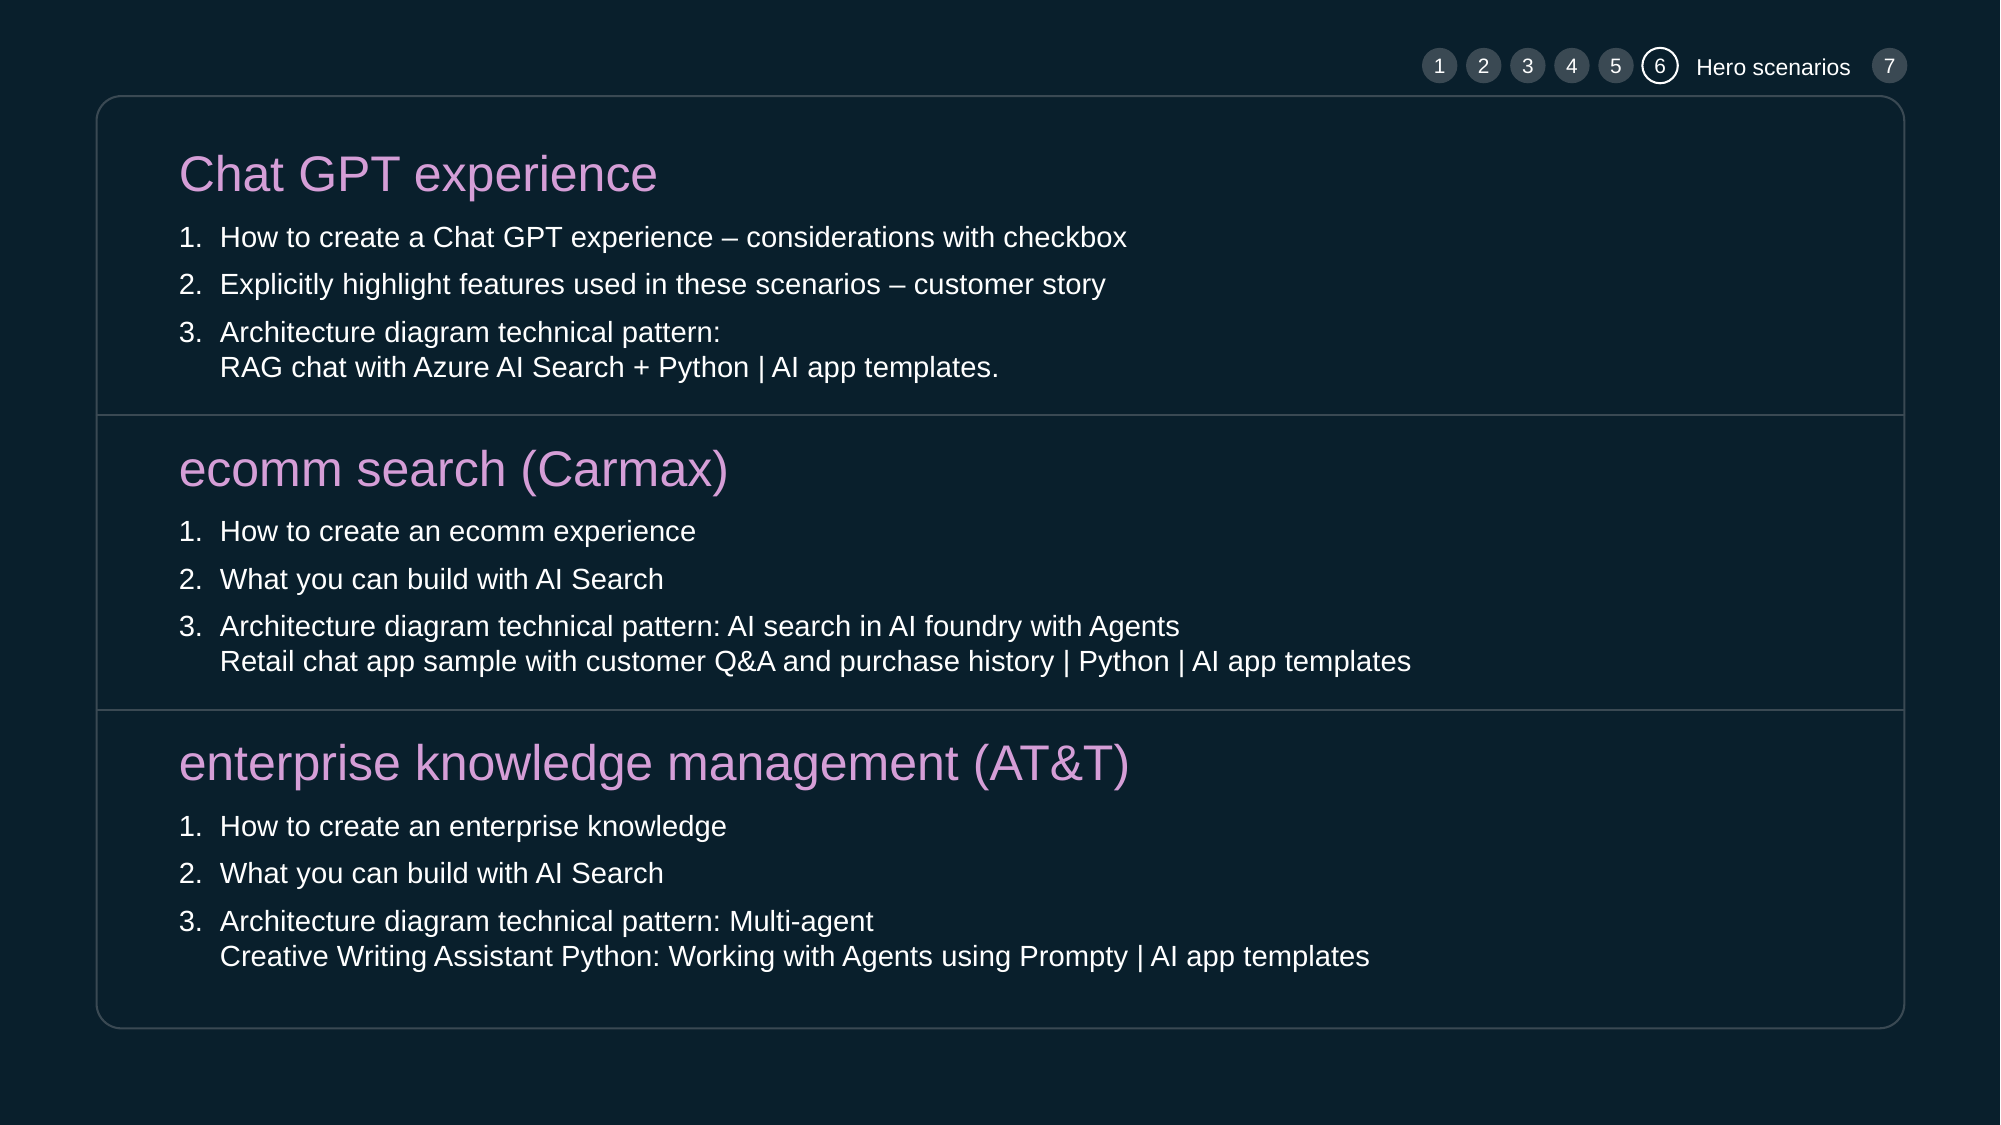

1
2
3
4
5
6
7
Hero scenarios

Chat GPT experience
How to create a Chat GPT experience – considerations with checkbox
Explicitly highlight features used in these scenarios – customer story
Architecture diagram technical pattern:
RAG chat with Azure AI Search + Python | AI app templates.
ecomm search (Carmax)
How to create an ecomm experience
What you can build with AI Search
Architecture diagram technical pattern: AI search in AI foundry with Agents
Retail chat app sample with customer Q&A and purchase history | Python | AI app templates
enterprise knowledge management (AT&T)
How to create an enterprise knowledge
What you can build with AI Search
Architecture diagram technical pattern: Multi-agent
Creative Writing Assistant Python: Working with Agents using Prompty | AI app templates